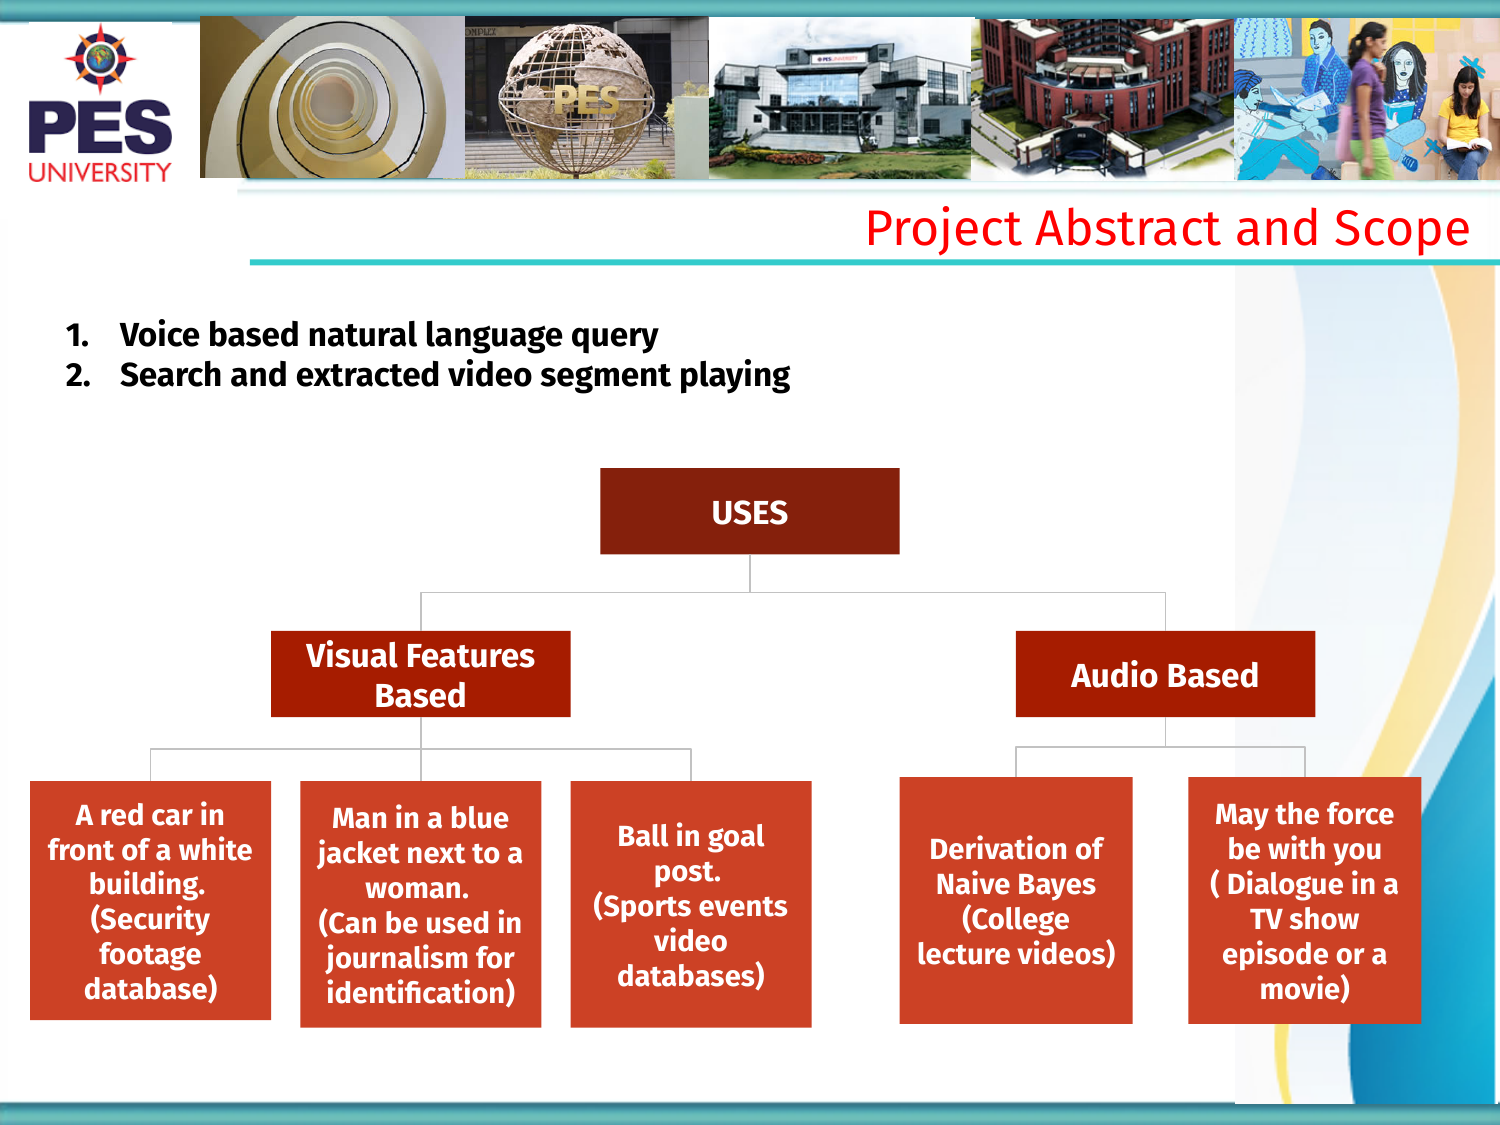

Project Abstract and Scope

Voice based natural language query
Search and extracted video segment playing

USES
Visual Features Based
Audio Based
Derivation of Naive Bayes
(College lecture videos)
May the force be with you
( Dialogue in a TV show episode or a movie)
A red car in front of a white building.
(Security footage database)
Man in a blue jacket next to a woman.
(Can be used in journalism for identification)
Ball in goal post.
(Sports events video databases)